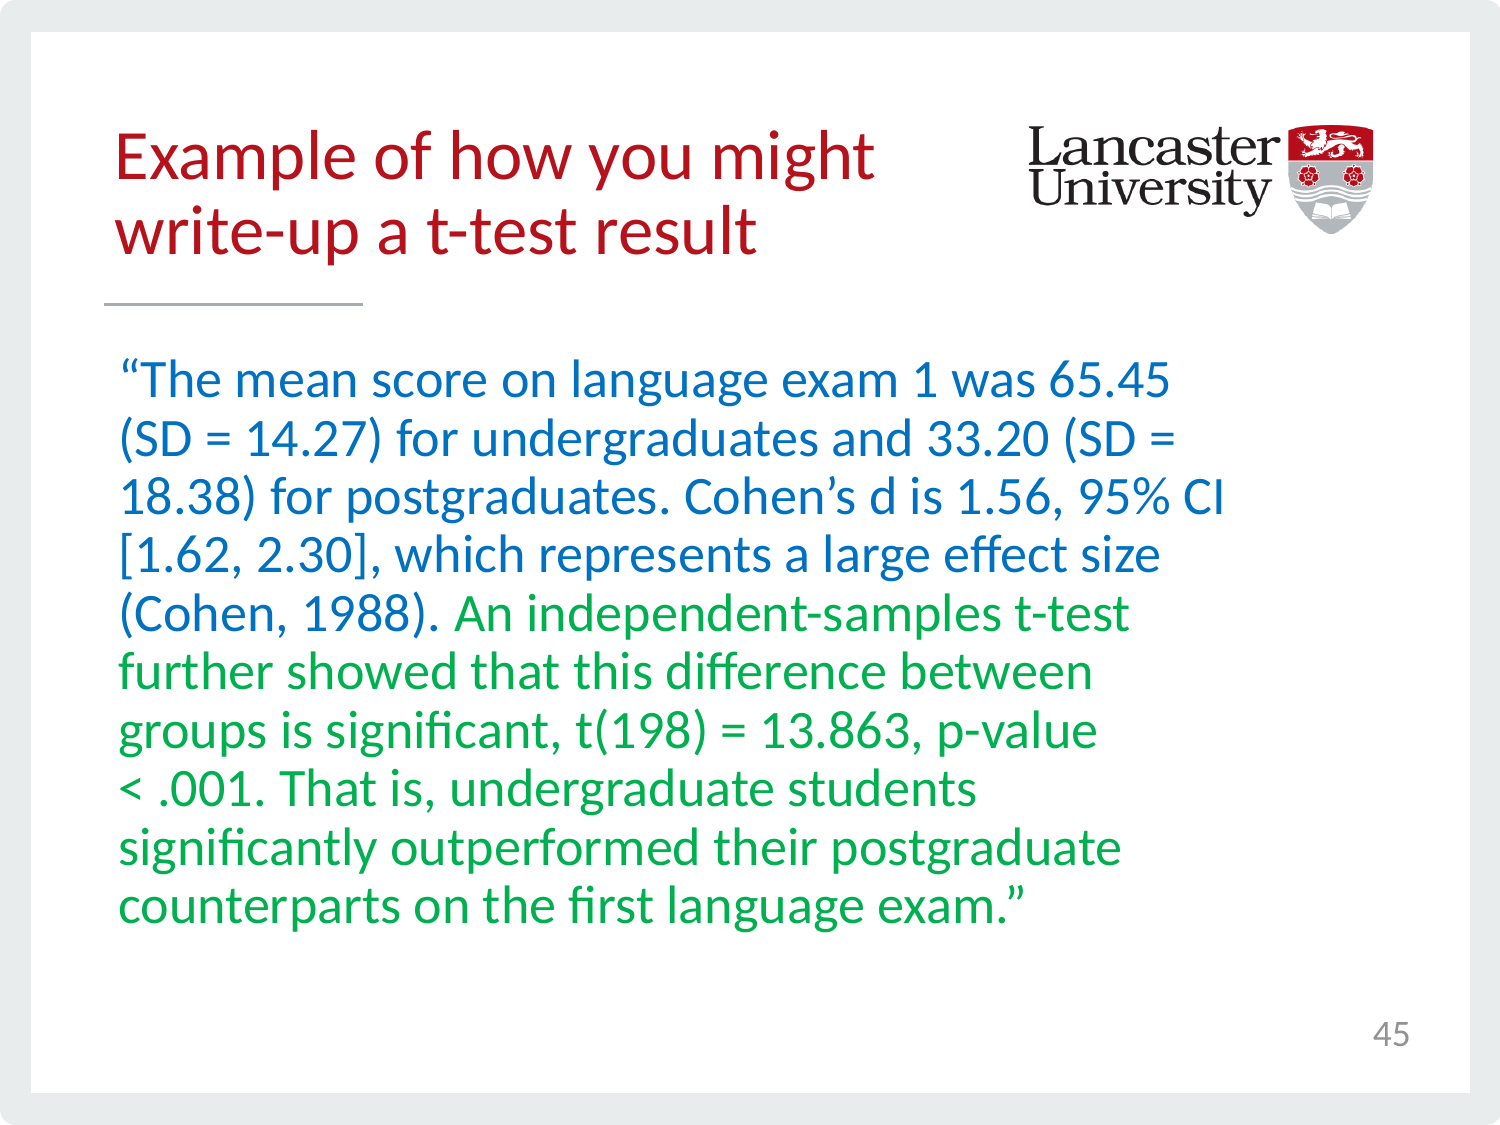

# Example of how you might write-up a t-test result
“The mean score on language exam 1 was 65.45 (SD = 14.27) for undergraduates and 33.20 (SD = 18.38) for postgraduates. Cohen’s d is 1.56, 95% CI [1.62, 2.30], which represents a large effect size (Cohen, 1988). An independent-samples t-test further showed that this difference between groups is significant, t(198) = 13.863, p-value < .001. That is, undergraduate students significantly outperformed their postgraduate counterparts on the first language exam.”
45